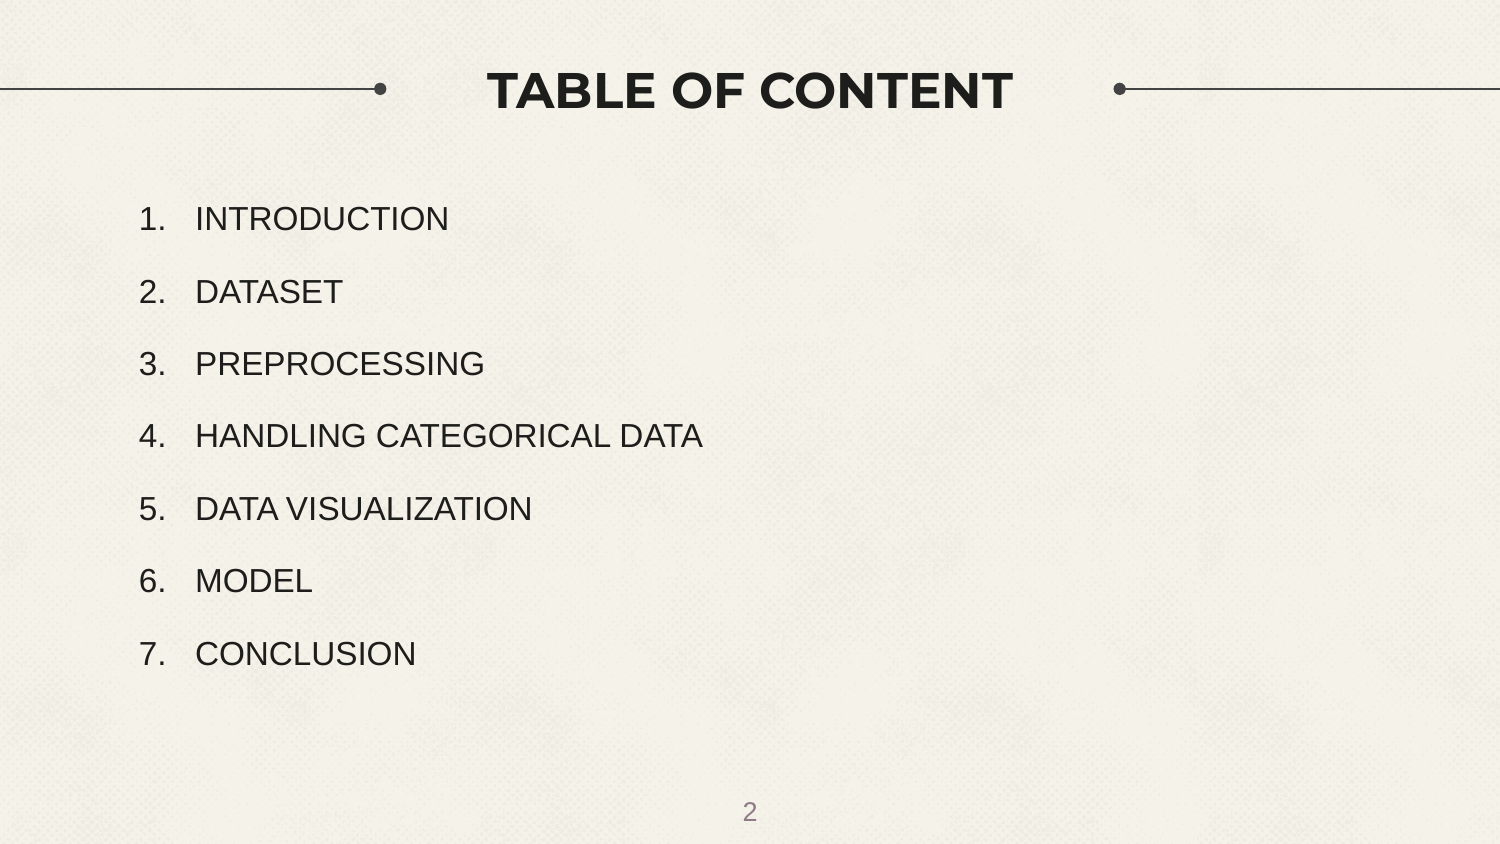

# TABLE OF CONTENT

INTRODUCTION
DATASET
PREPROCESSING
HANDLING CATEGORICAL DATA
DATA VISUALIZATION
MODEL
CONCLUSION
2